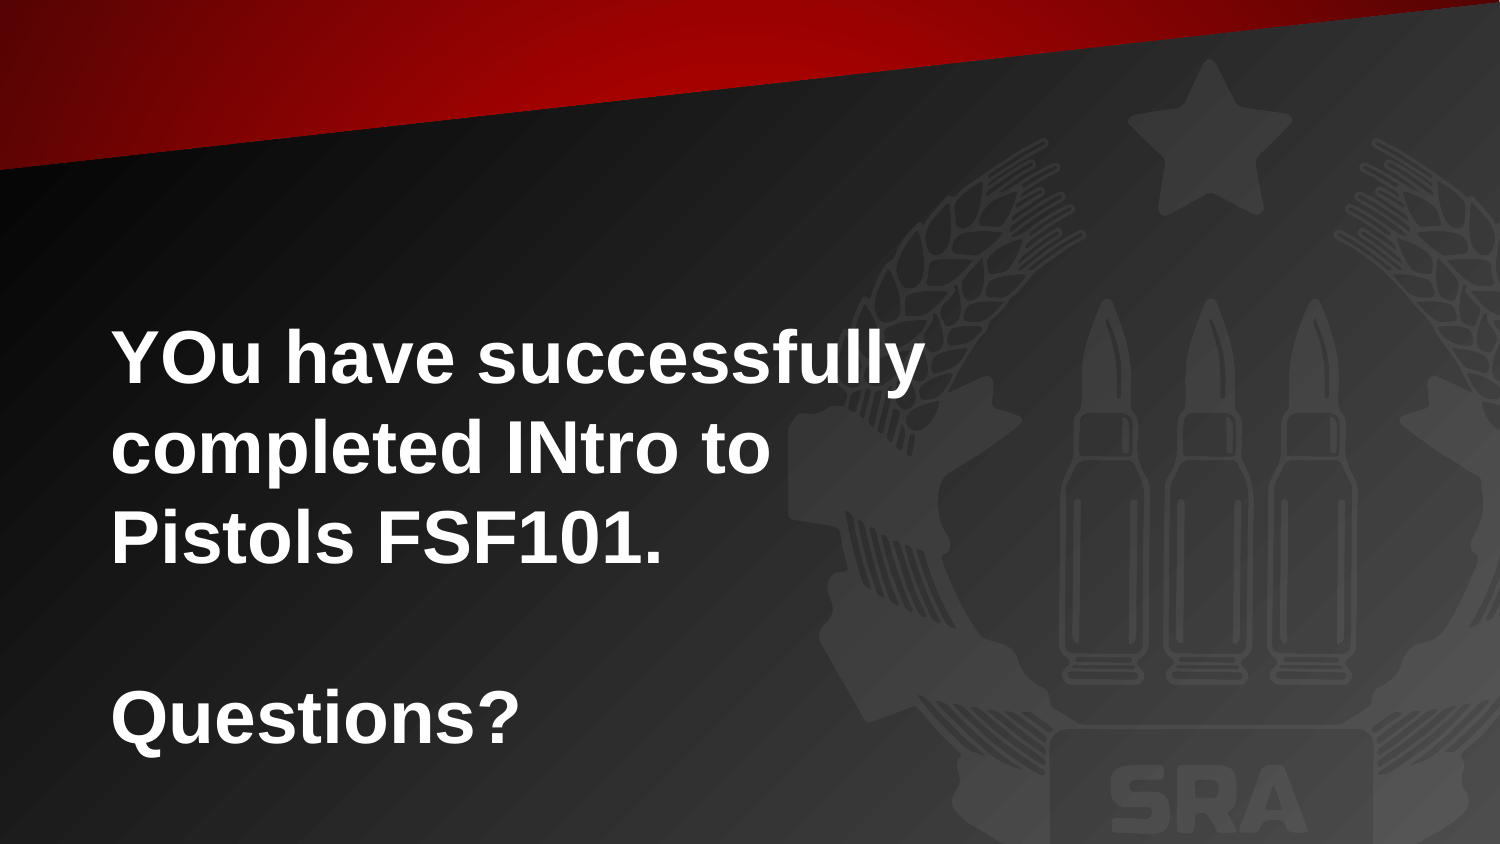

# YOu have successfully completed INtro to Pistols FSF101.

Questions?